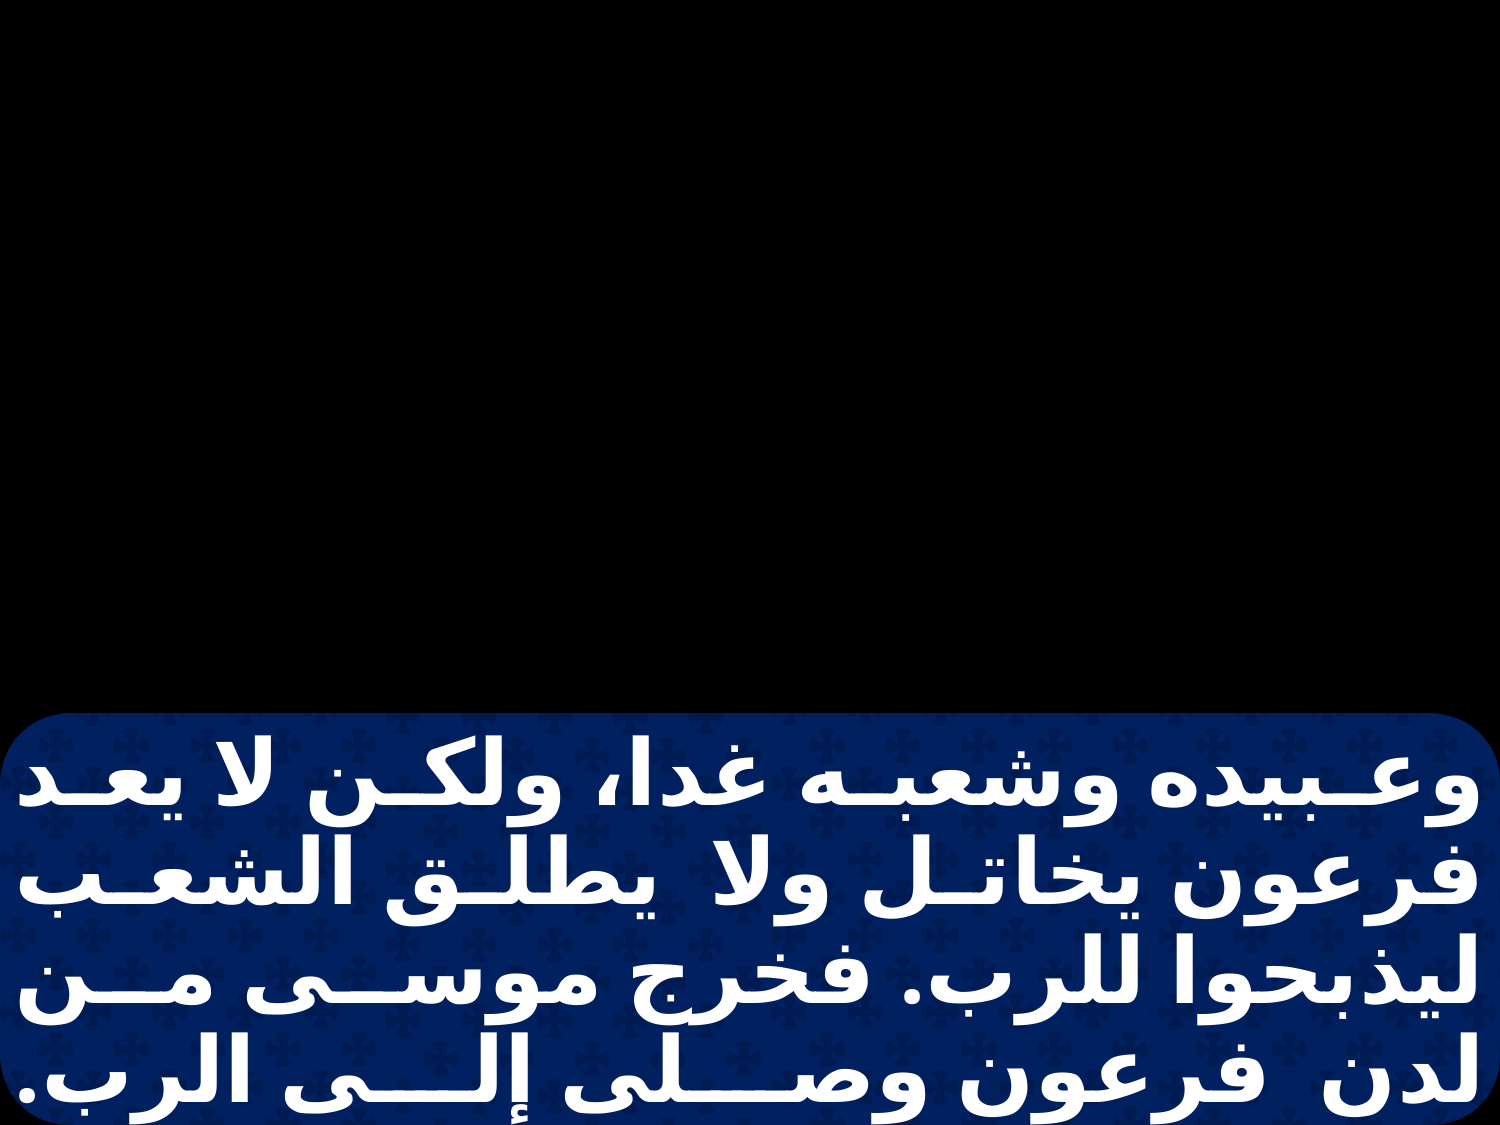

وعبيده وشعبه غدا، ولكن لا يعد فرعون يخاتل ولا  يطلق الشعب ليذبحوا للرب. فخرج موسى من لدن  فرعون وصلى إلى الرب. فصنع الرب كما قال  موسى، ورفع ذباب الكلاب عن فرعون وعن عبيده